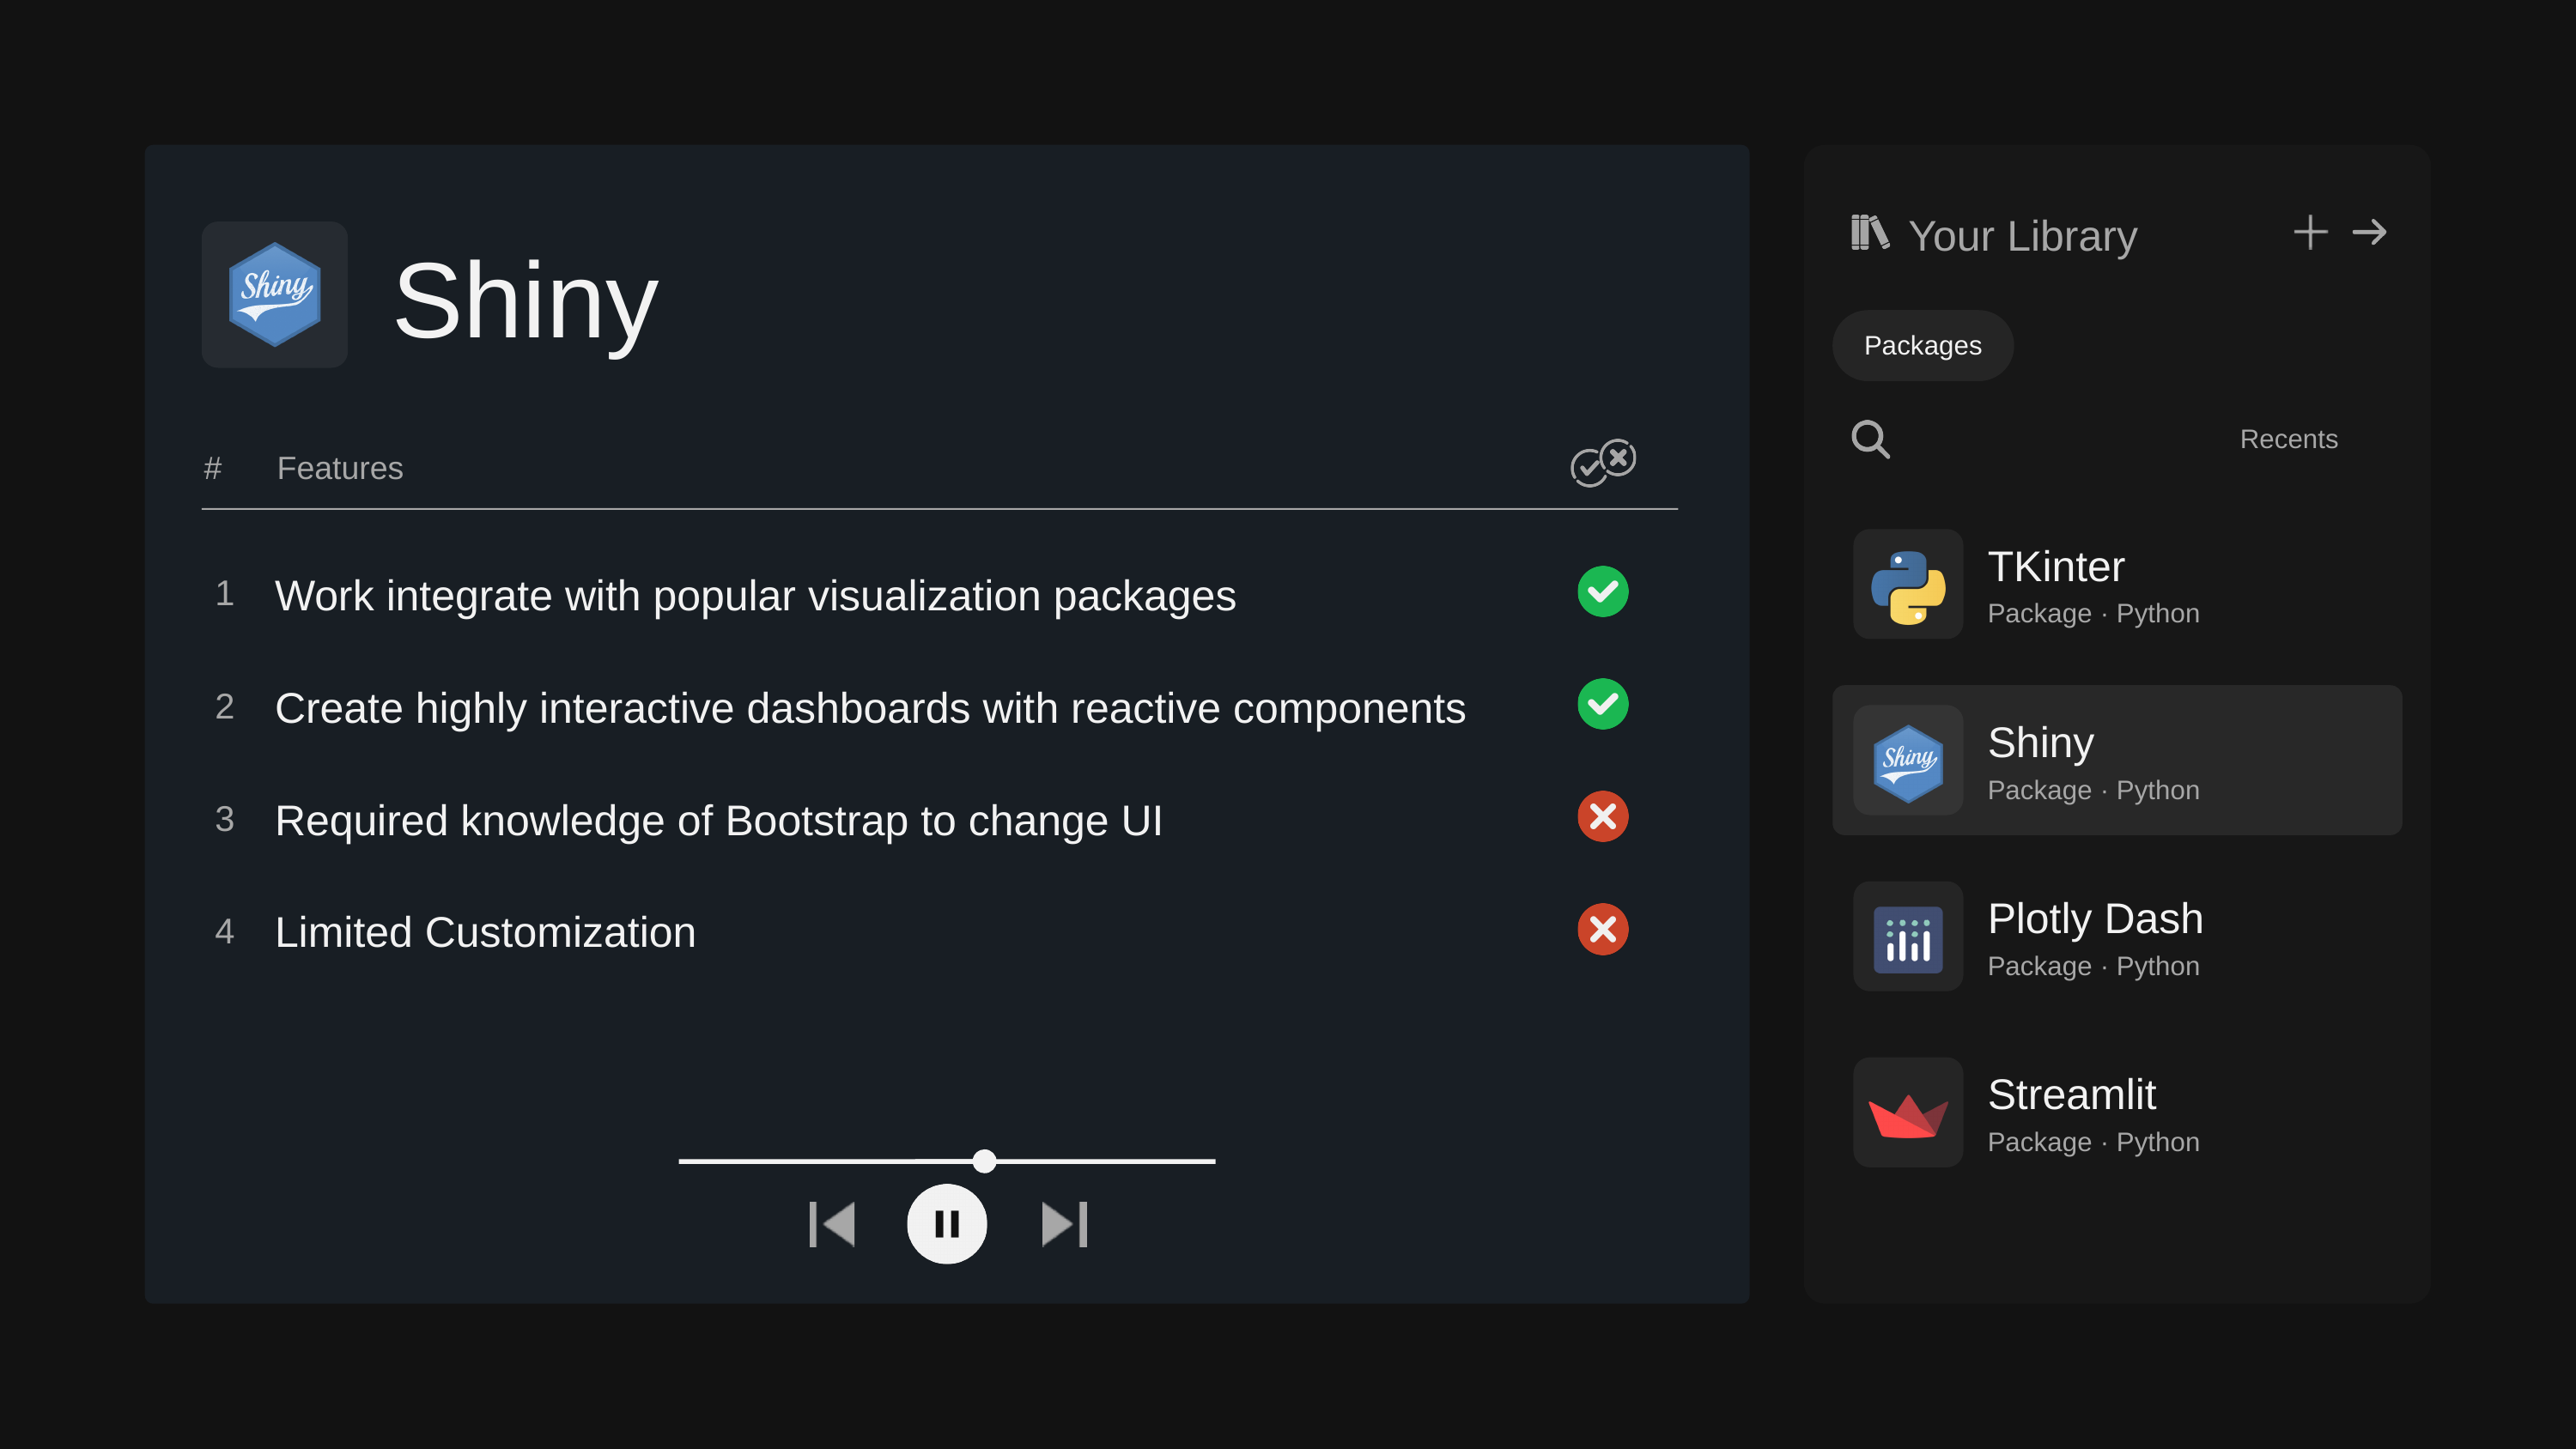

Your Library

Shiny

Packages

Recents

#
Features

TKinter

Work integrate with popular visualization packages
1
Package · Python

Create highly interactive dashboards with reactive components
2

Shiny

Package · Python

Required knowledge of Bootstrap to change UI
3

Plotly Dash

Limited Customization
4
Package · Python

Streamlit

Package · Python